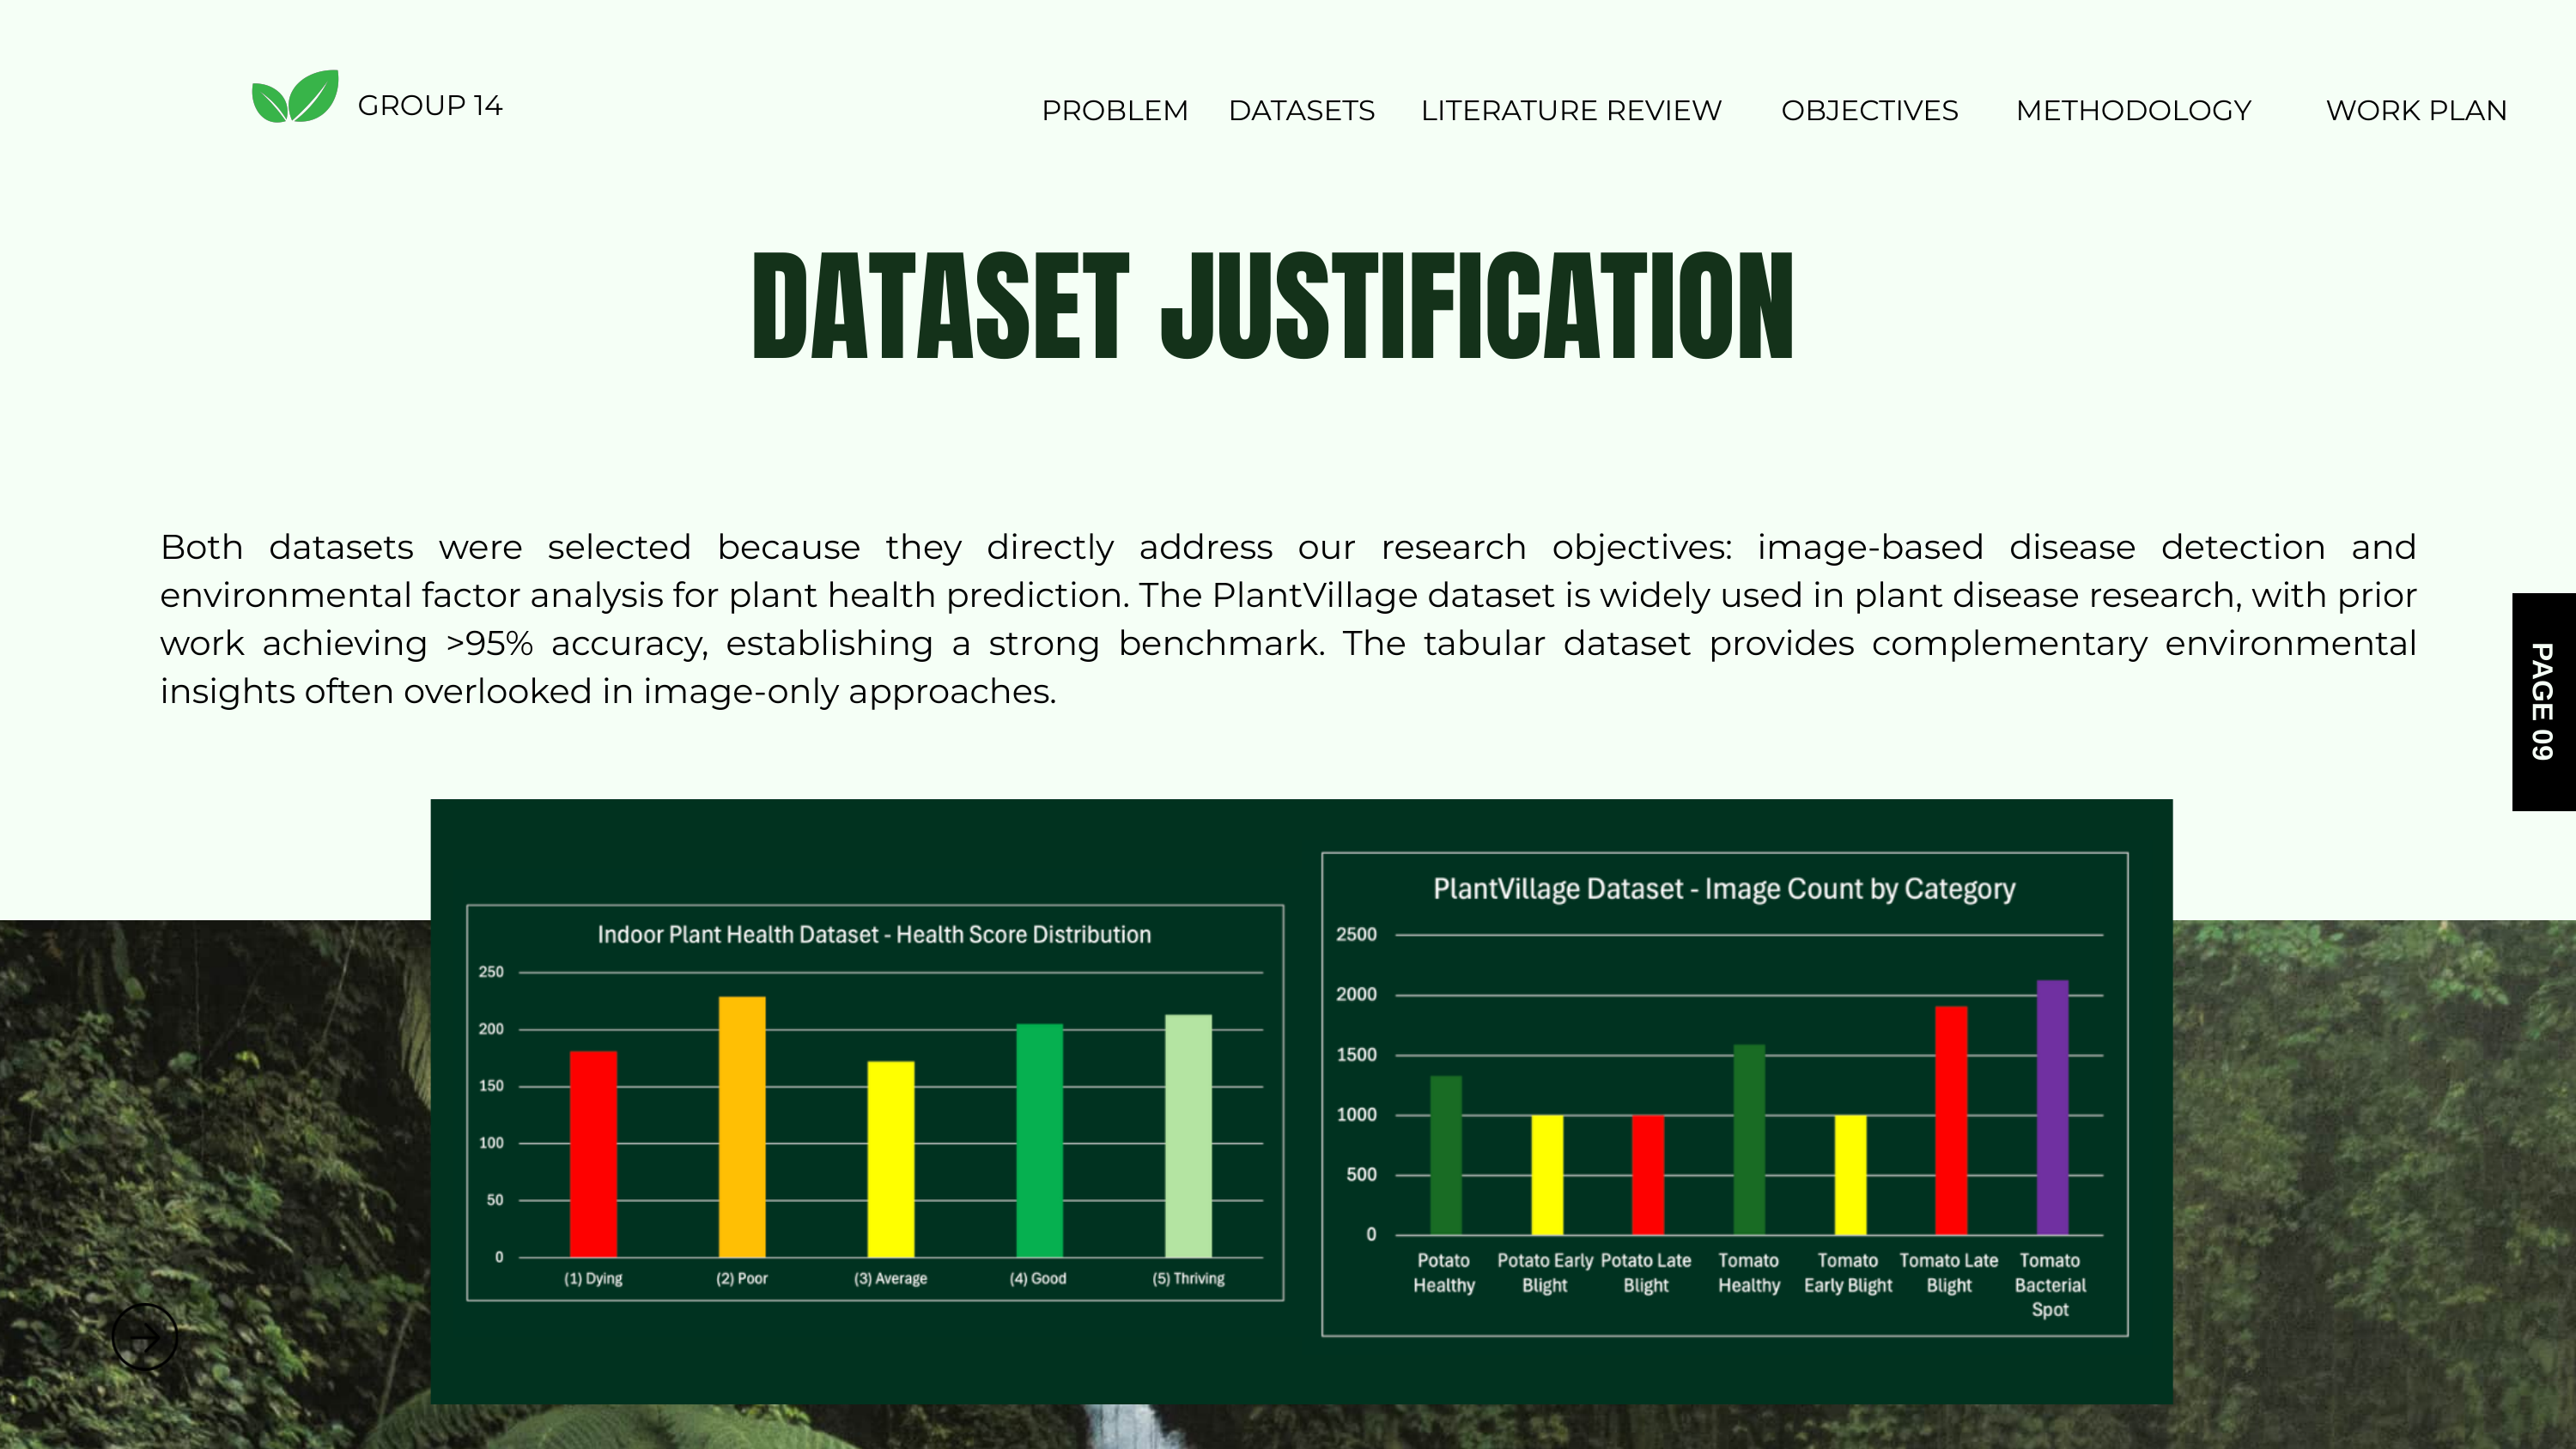

GROUP 14
PROBLEM
DATASETS
LITERATURE REVIEW
OBJECTIVES
METHODOLOGY
WORK PLAN
DATASET JUSTIFICATION
Both datasets were selected because they directly address our research objectives: image-based disease detection and environmental factor analysis for plant health prediction. The PlantVillage dataset is widely used in plant disease research, with prior work achieving >95% accuracy, establishing a strong benchmark. The tabular dataset provides complementary environmental insights often overlooked in image-only approaches.

PAGE 09